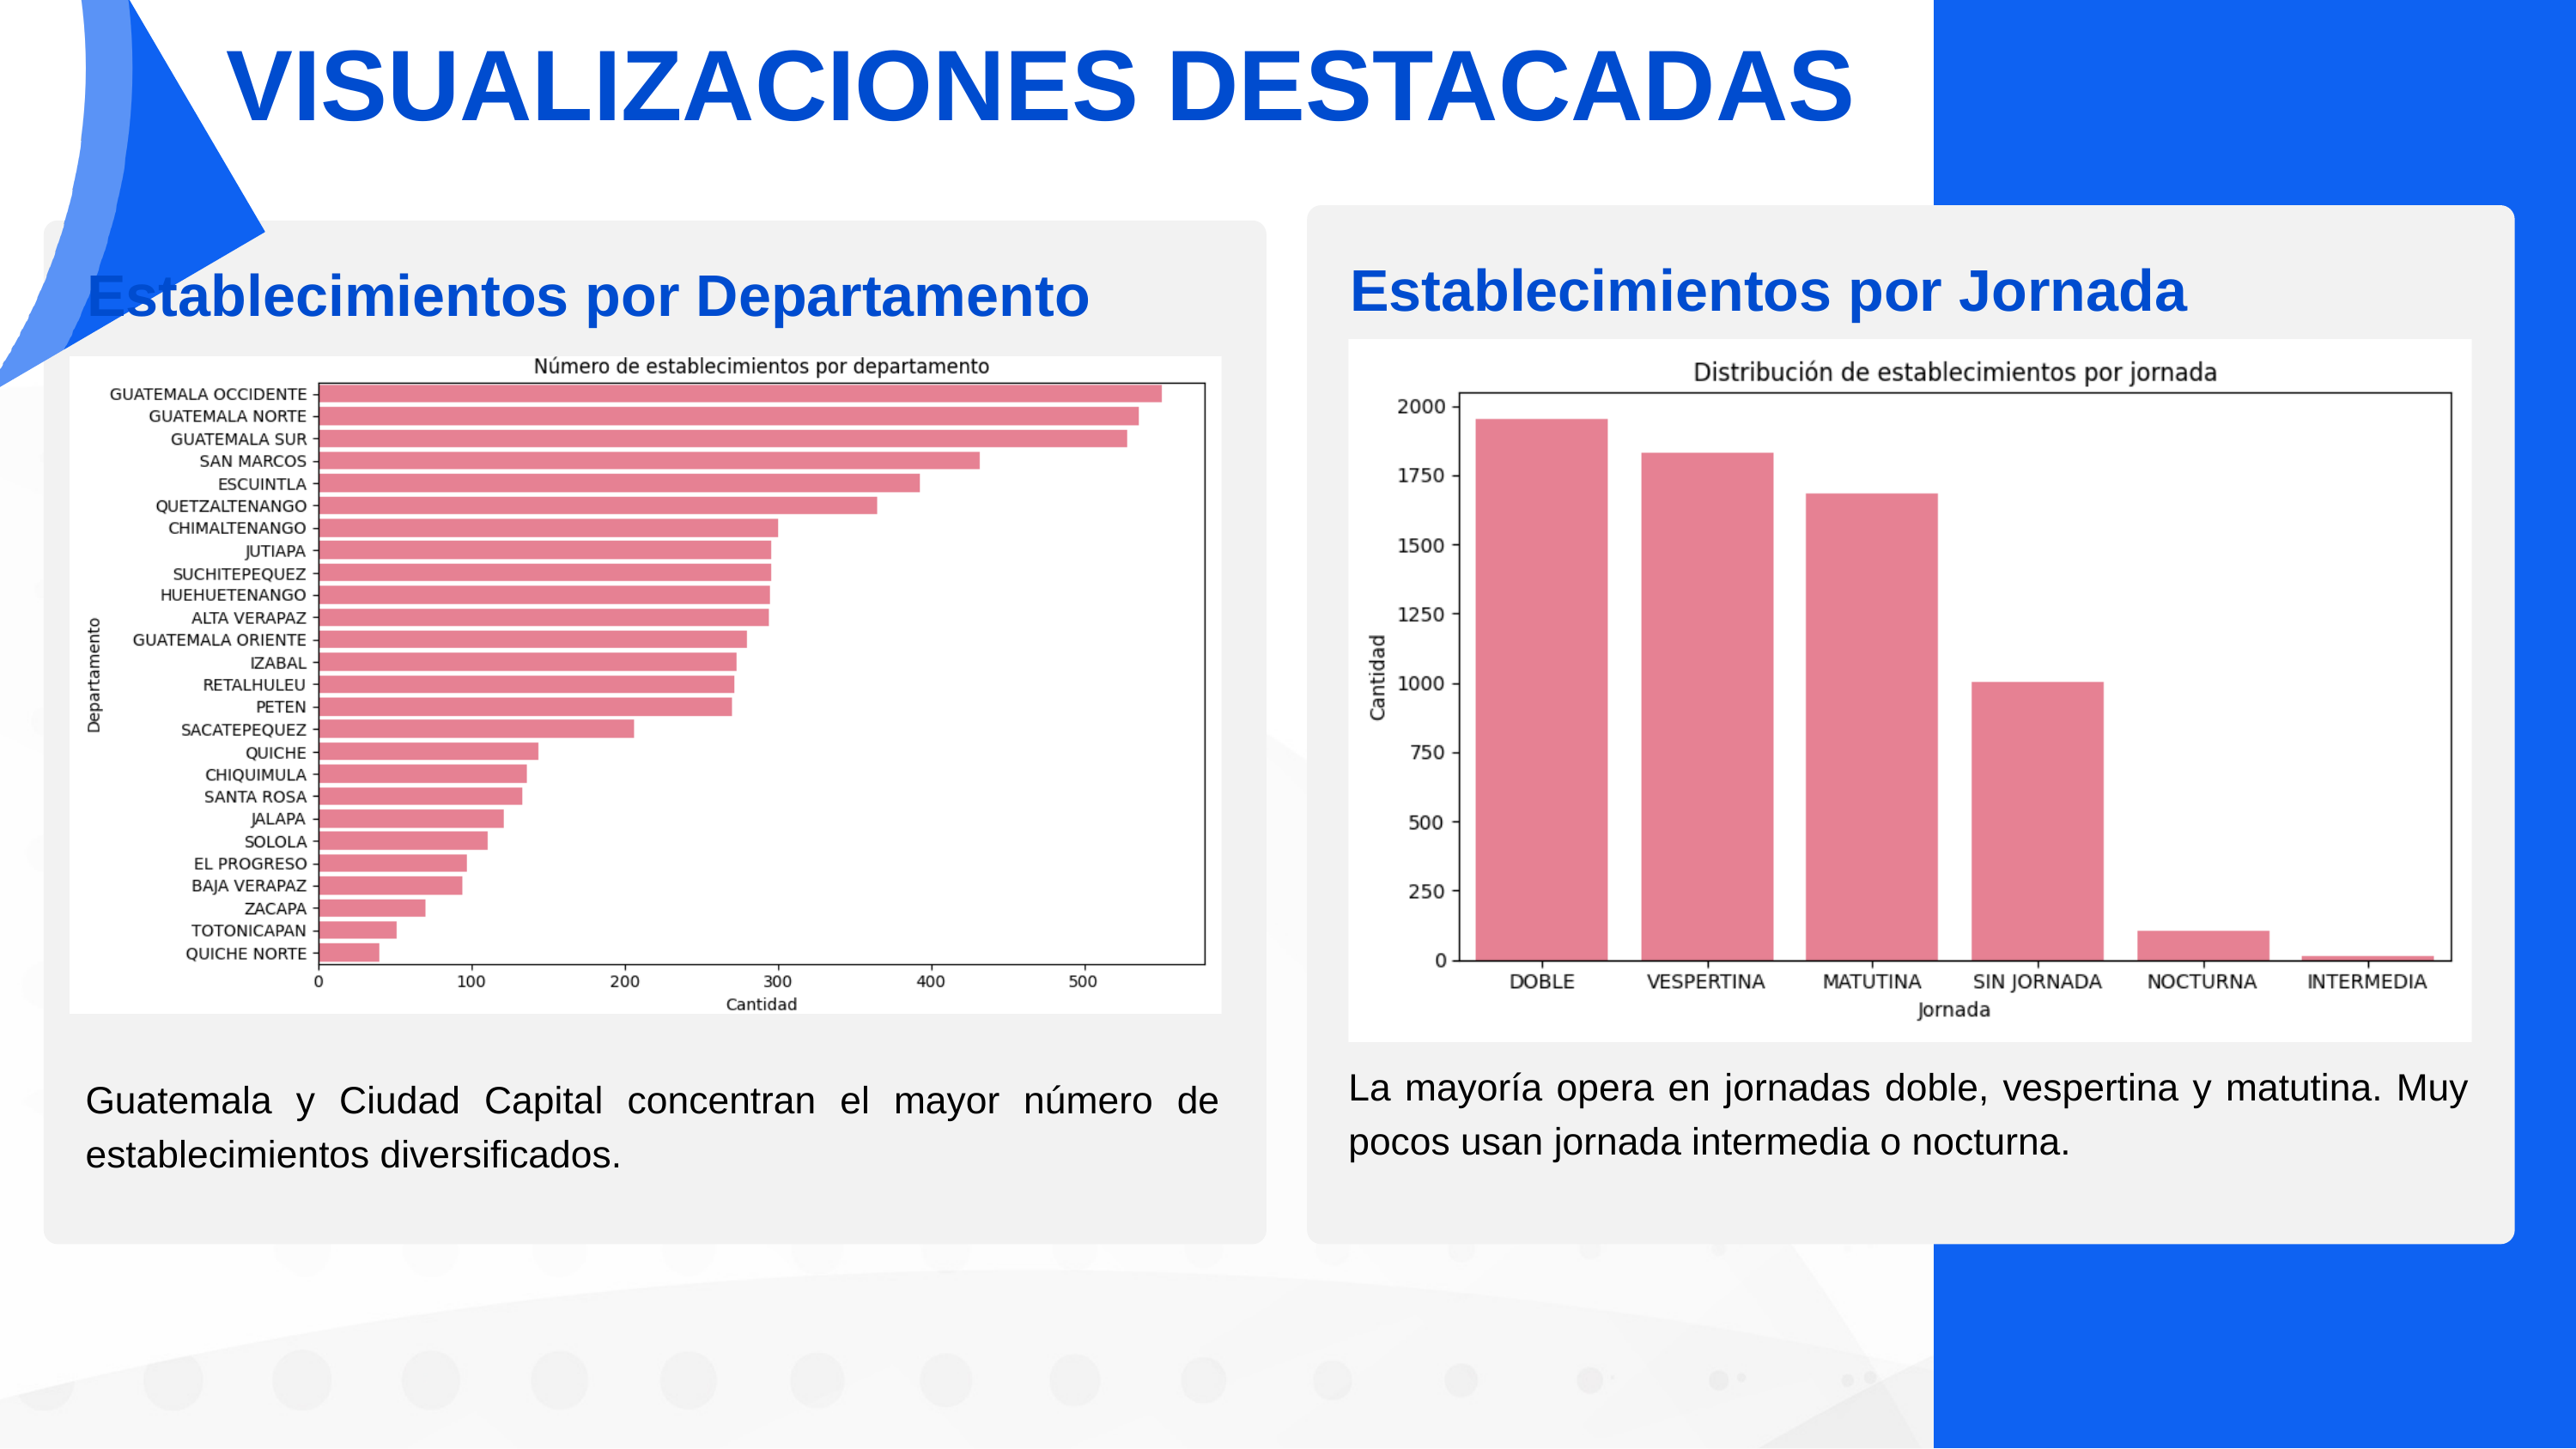

VISUALIZACIONES DESTACADAS

Establecimientos por Jornada
Establecimientos por Departamento

La mayoría opera en jornadas doble, vespertina y matutina. Muy pocos usan jornada intermedia o nocturna.

Guatemala y Ciudad Capital concentran el mayor número de establecimientos diversificados.